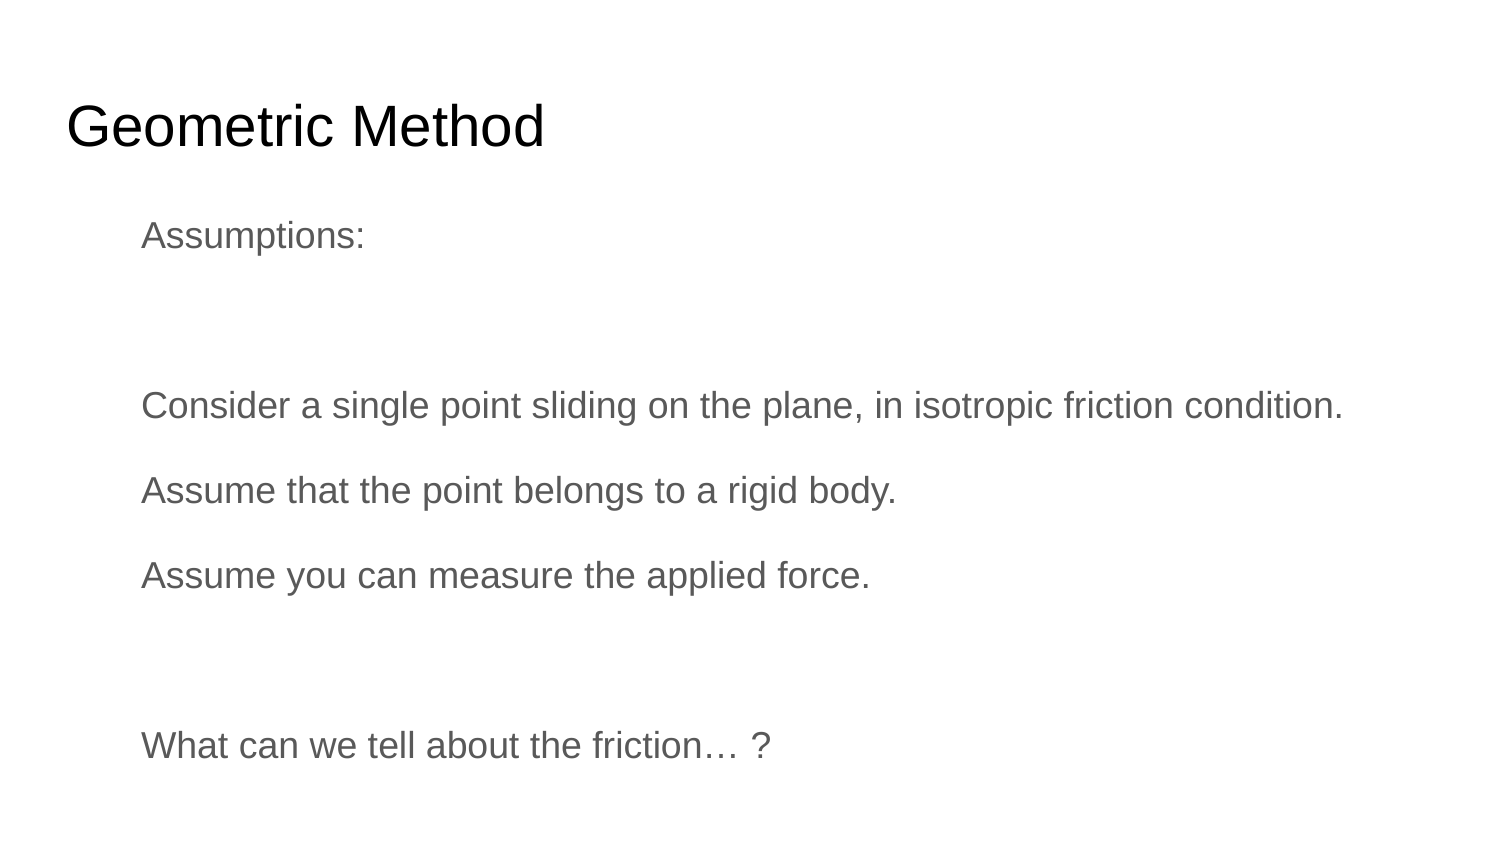

# Geometric Method
Assumptions:

Consider a single point sliding on the plane, in isotropic friction condition.
Assume that the point belongs to a rigid body.
Assume you can measure the applied force.

What can we tell about the friction… ?